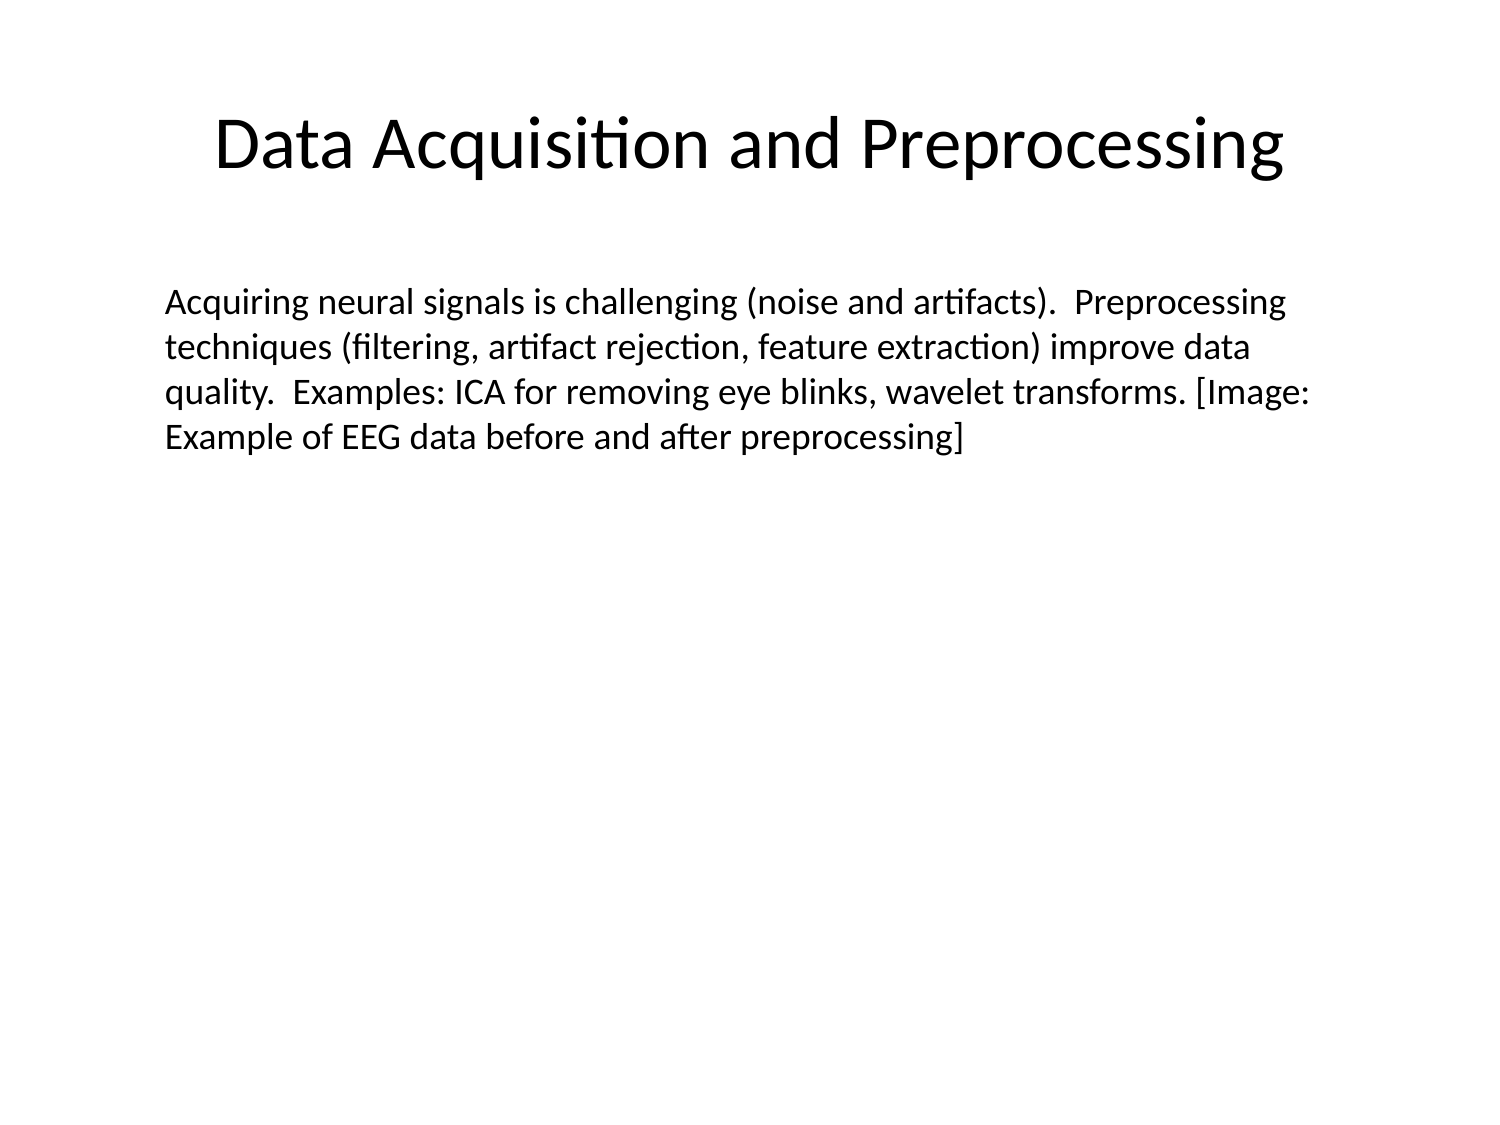

# Data Acquisition and Preprocessing

Acquiring neural signals is challenging (noise and artifacts).  Preprocessing techniques (filtering, artifact rejection, feature extraction) improve data quality.  Examples: ICA for removing eye blinks, wavelet transforms. [Image: Example of EEG data before and after preprocessing]